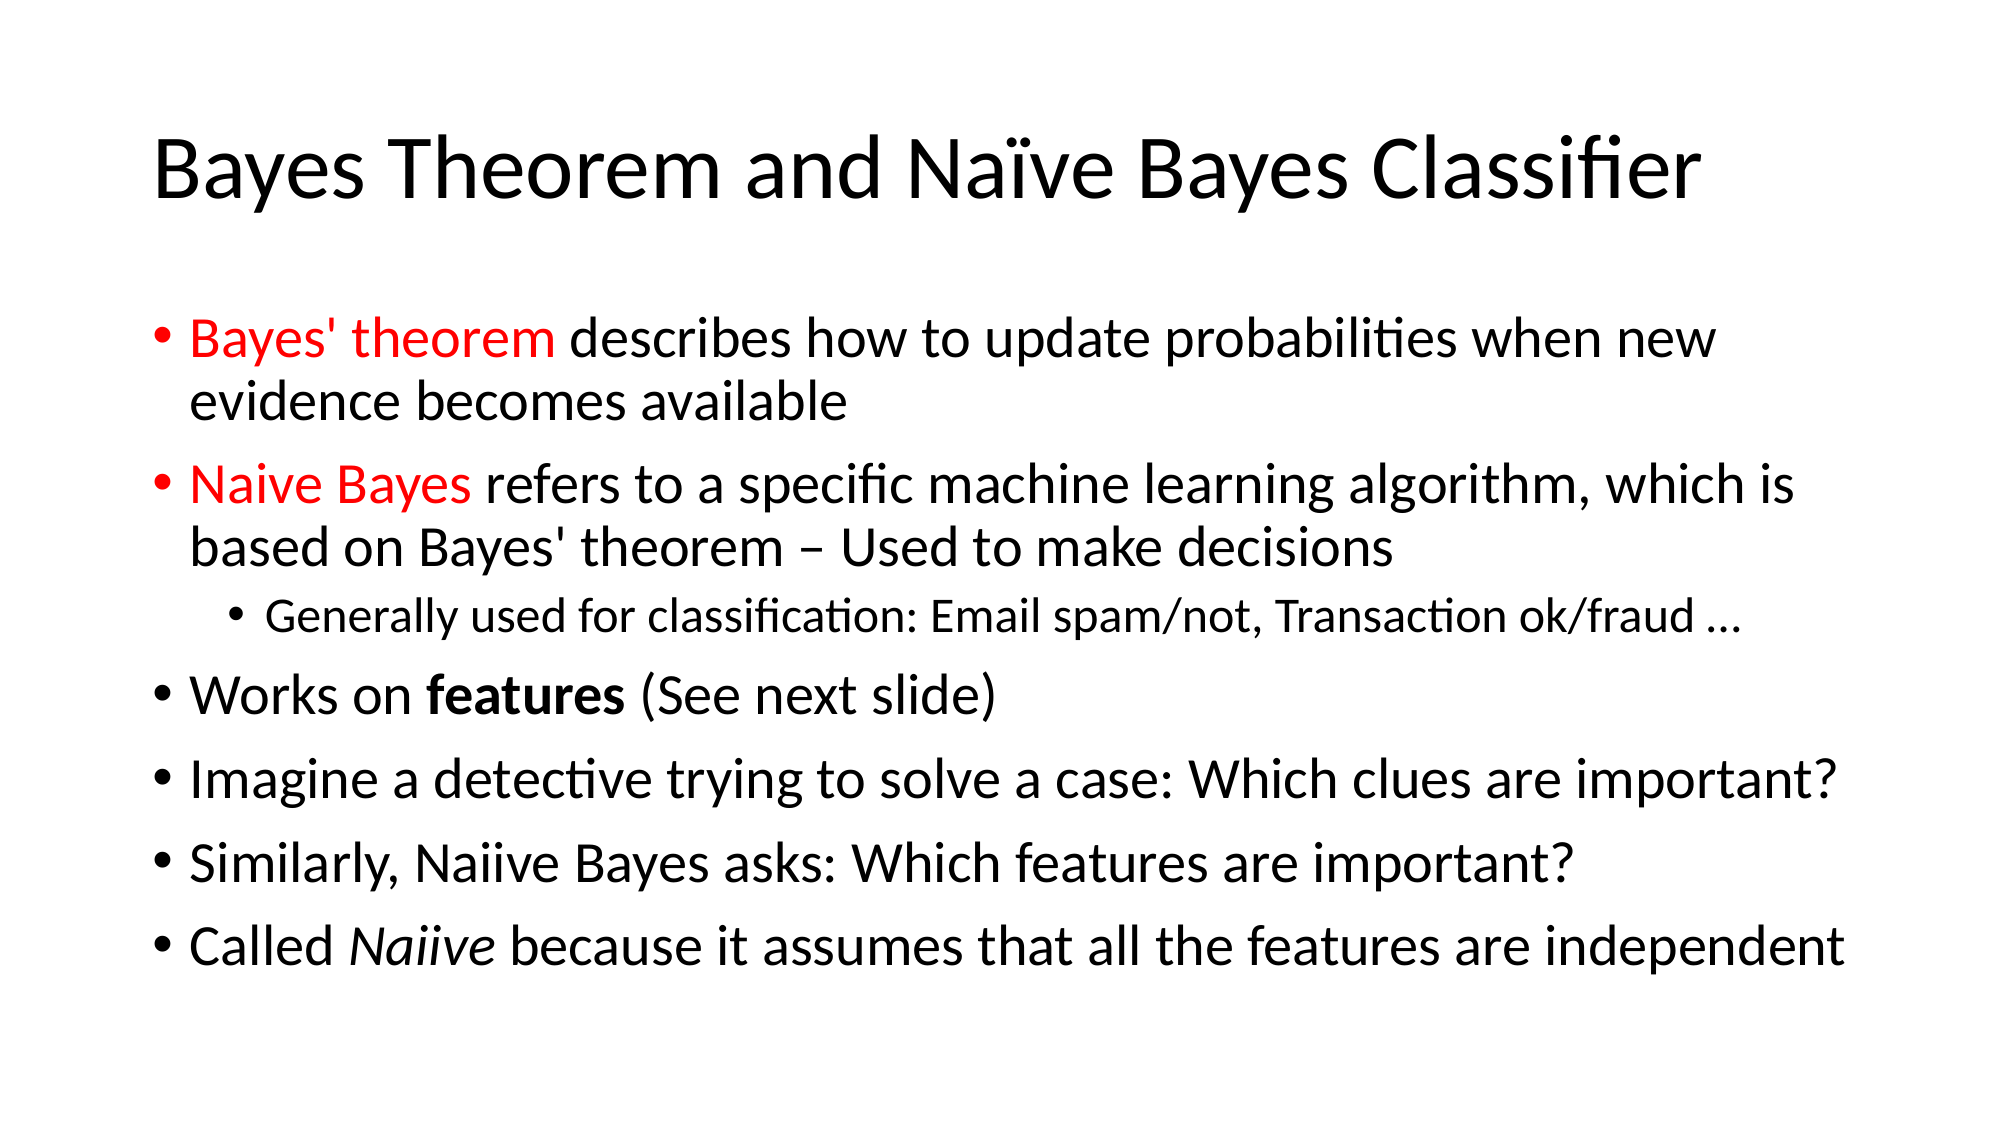

# Bayes Theorem and Naïve Bayes Classifier
Bayes' theorem describes how to update probabilities when new evidence becomes available
Naive Bayes refers to a specific machine learning algorithm, which is based on Bayes' theorem – Used to make decisions
Generally used for classification: Email spam/not, Transaction ok/fraud …
Works on features (See next slide)
Imagine a detective trying to solve a case: Which clues are important?
Similarly, Naiive Bayes asks: Which features are important?
Called Naiive because it assumes that all the features are independent